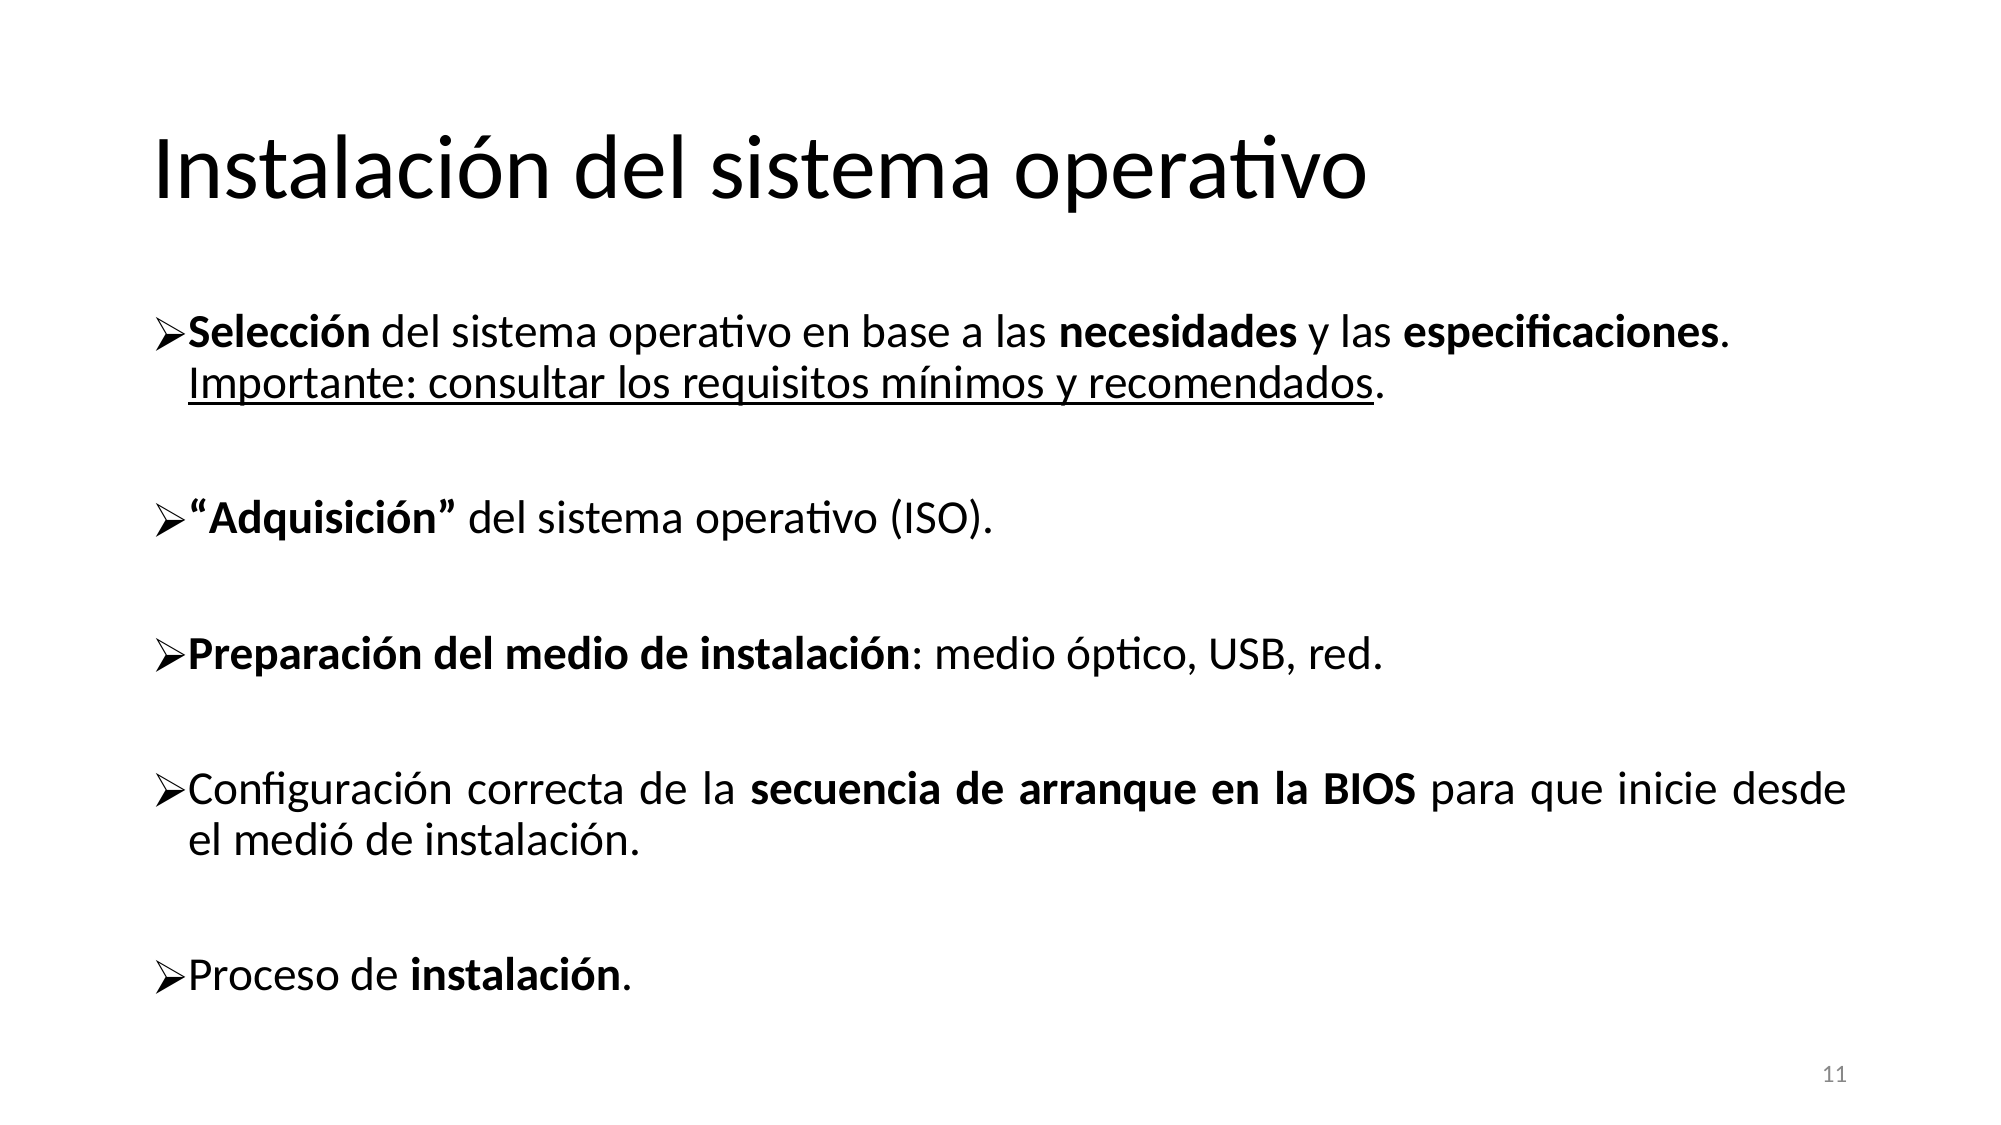

# Instalación del sistema operativo
Selección del sistema operativo en base a las necesidades y las especificaciones.
Importante: consultar los requisitos mínimos y recomendados.

“Adquisición” del sistema operativo (ISO).

Preparación del medio de instalación: medio óptico, USB, red.

Configuración correcta de la secuencia de arranque en la BIOS para que inicie desde el medió de instalación.

Proceso de instalación.

11